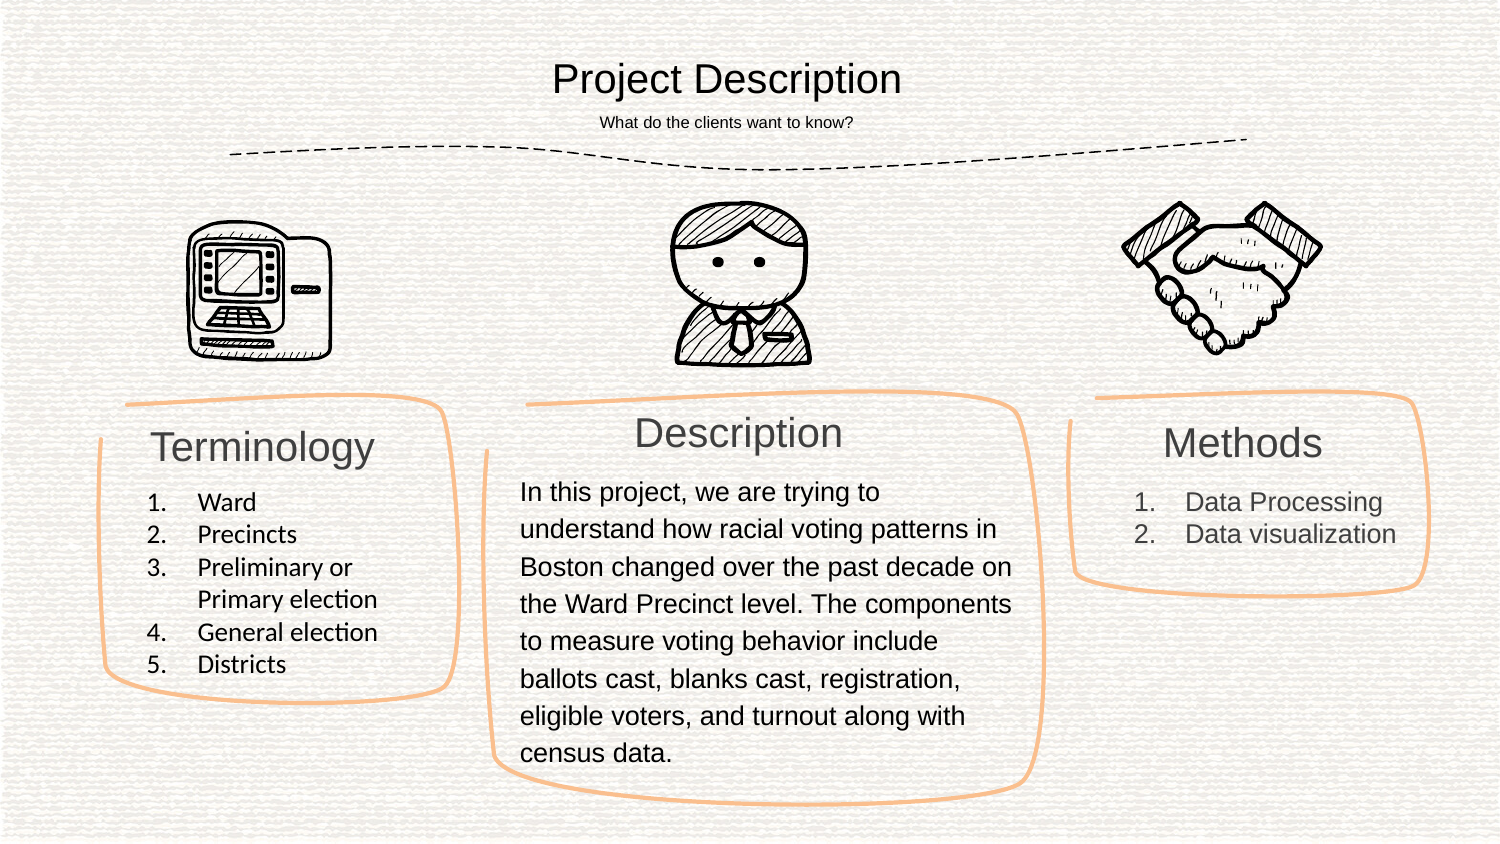

Project Description
What do the clients want to know?

Description
Methods
Terminology
In this project, we are trying to understand how racial voting patterns in Boston changed over the past decade on the Ward Precinct level. The components to measure voting behavior include ballots cast, blanks cast, registration, eligible voters, and turnout along with census data.
Ward
Precincts
Preliminary or Primary election
General election
Districts
Data Processing
Data visualization